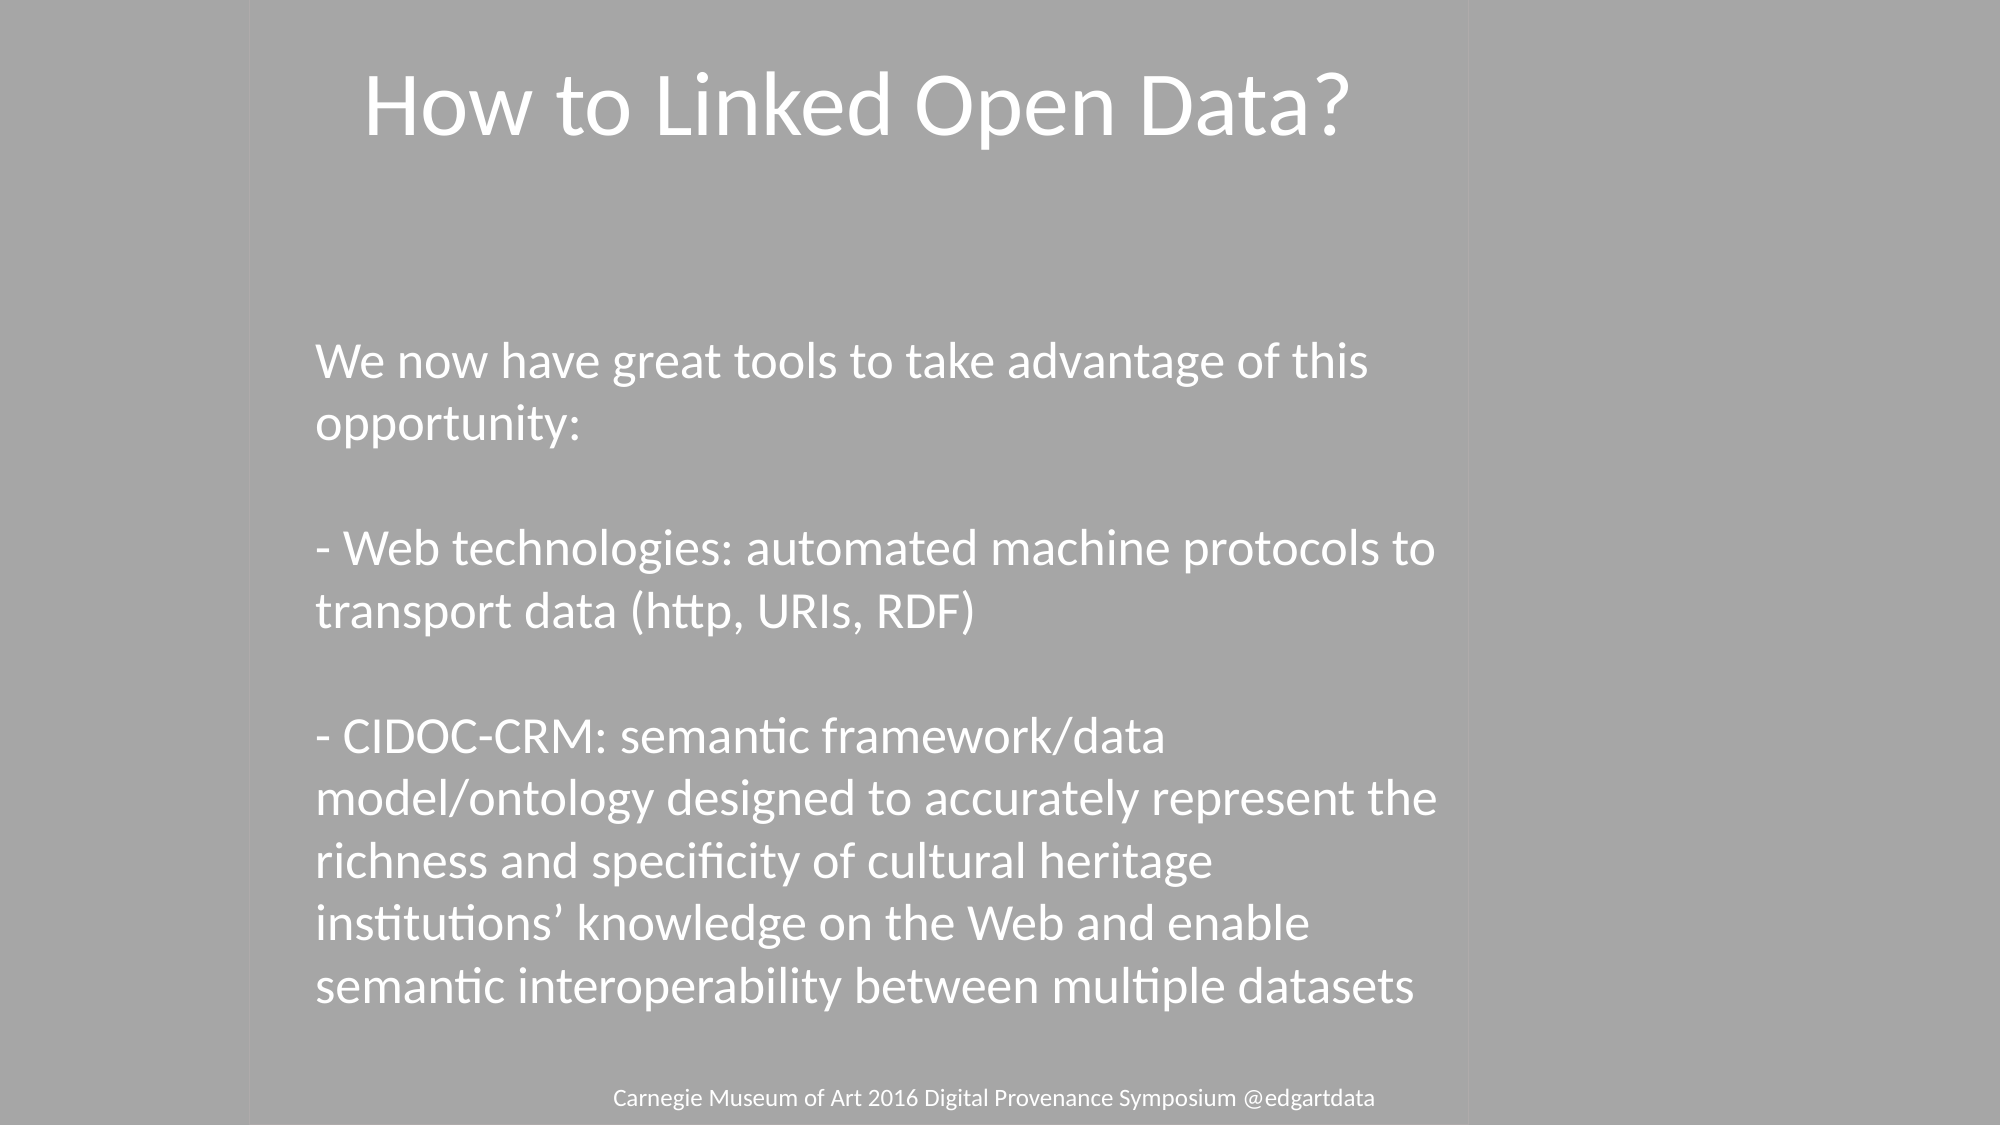

# How to Linked Open Data?

We now have great tools to take advantage of this opportunity:

- Web technologies: automated machine protocols to transport data (http, URIs, RDF)

- CIDOC-CRM: semantic framework/data model/ontology designed to accurately represent the richness and specificity of cultural heritage institutions’ knowledge on the Web and enable semantic interoperability between multiple datasets
Carnegie Museum of Art 2016 Digital Provenance Symposium @edgartdata